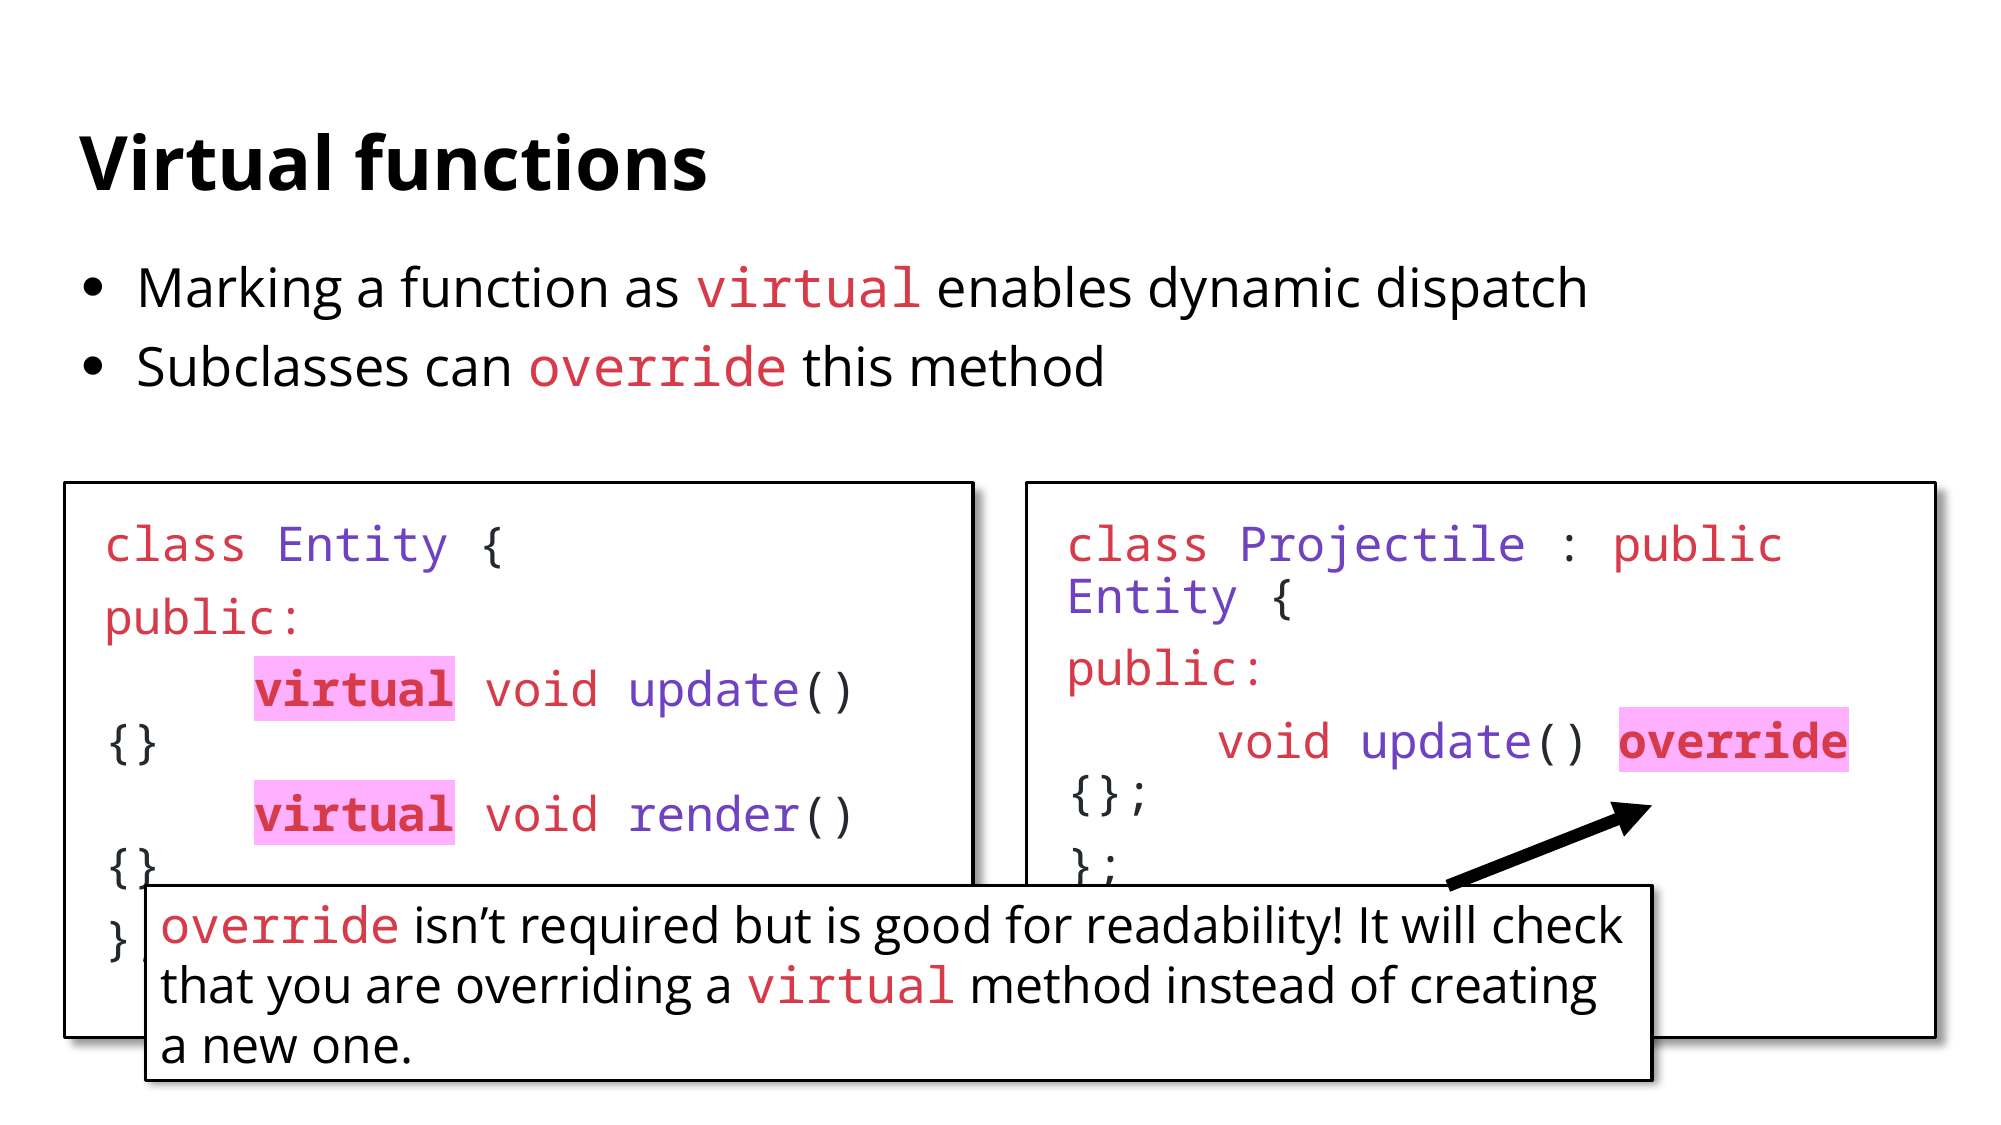

# Virtual functions
Marking a function as virtual enables dynamic dispatch
Subclasses can override this method
class Entity {
public:
	virtual void update() {}
	virtual void render() {}
};
class Projectile : public Entity {
public:
	void update() override {};
};
override isn’t required but is good for readability! It will check that you are overriding a virtual method instead of creating a new one.